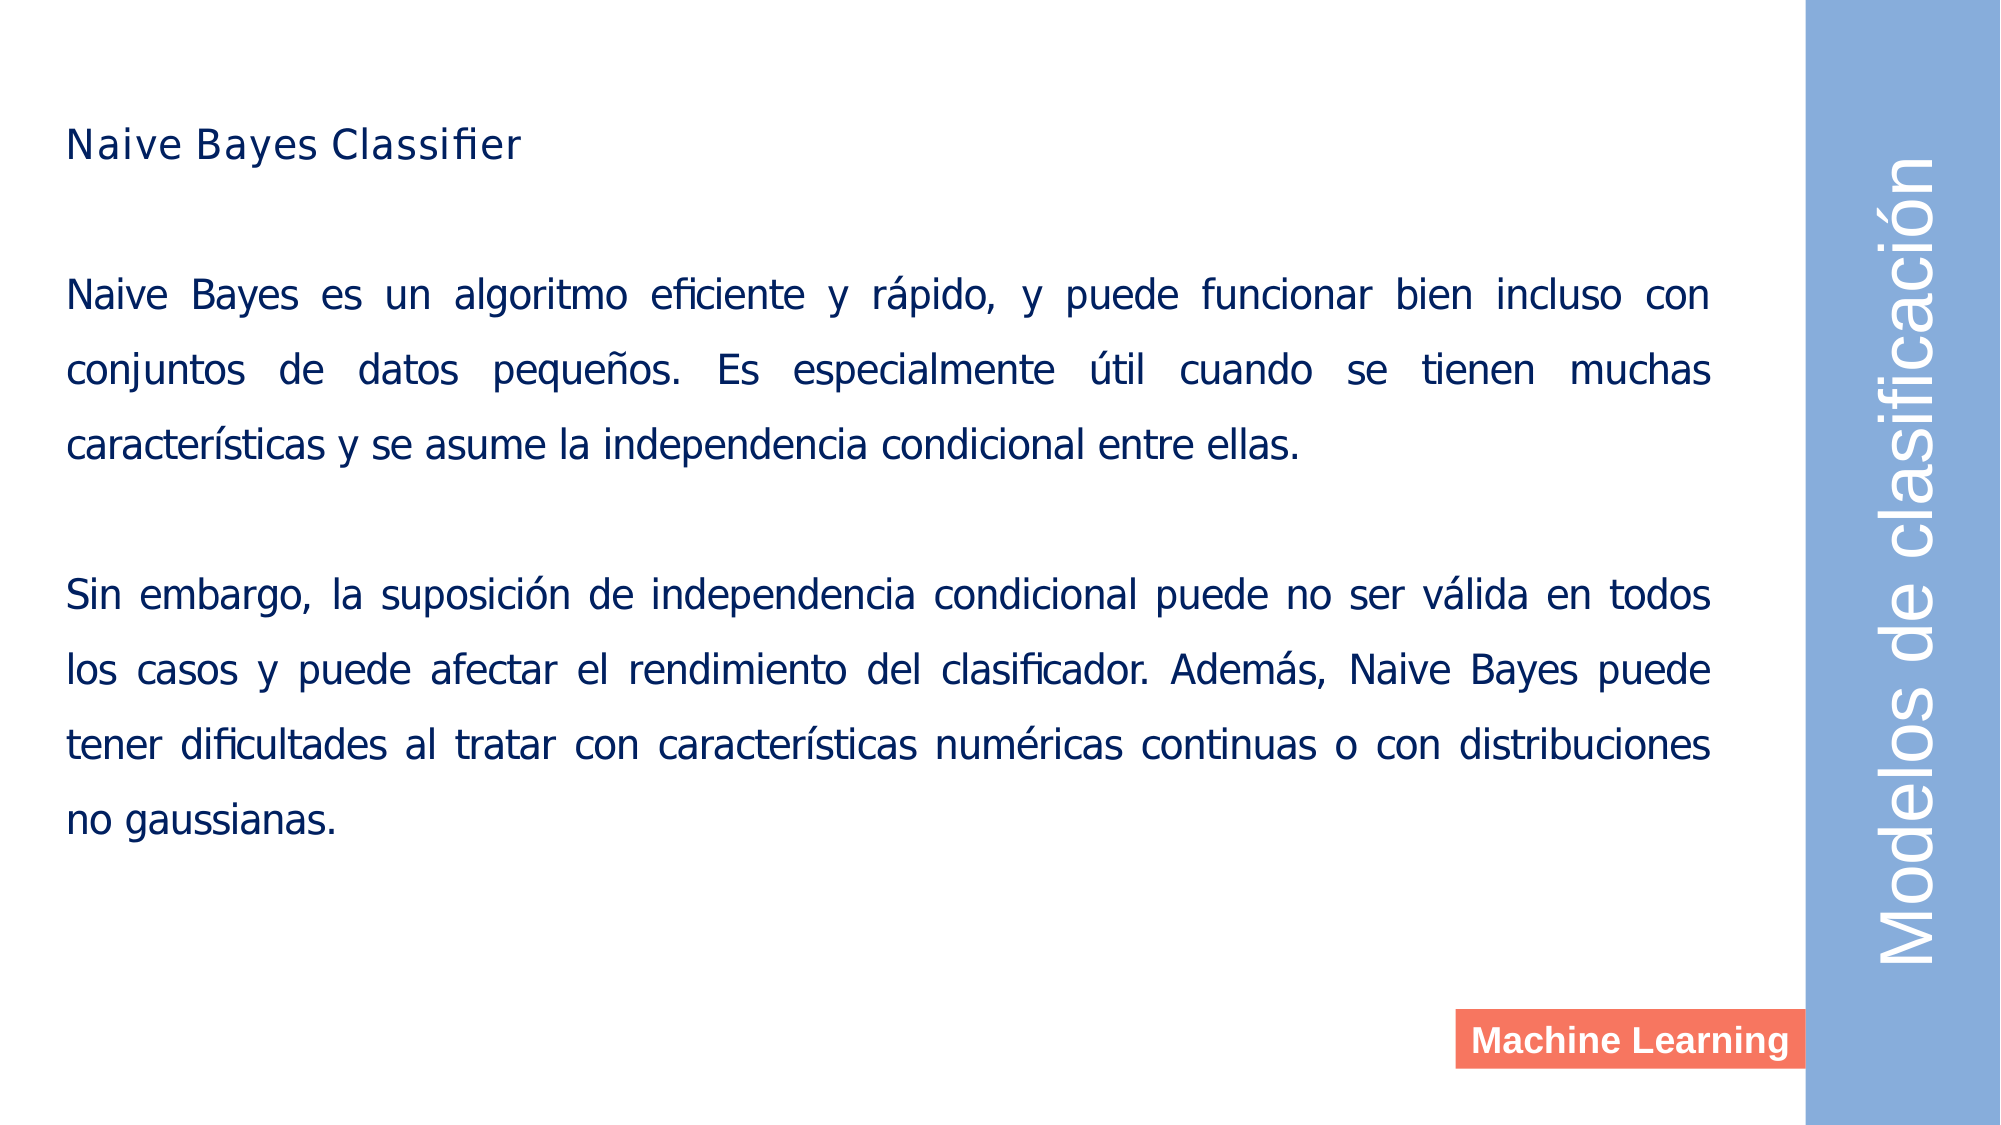

Naive Bayes Classifier

Naive Bayes es un algoritmo eficiente y rápido, y puede funcionar bien incluso con conjuntos de datos pequeños. Es especialmente útil cuando se tienen muchas características y se asume la independencia condicional entre ellas.

Sin embargo, la suposición de independencia condicional puede no ser válida en todos los casos y puede afectar el rendimiento del clasificador. Además, Naive Bayes puede tener dificultades al tratar con características numéricas continuas o con distribuciones no gaussianas.
Modelos de clasificación
Machine Learning